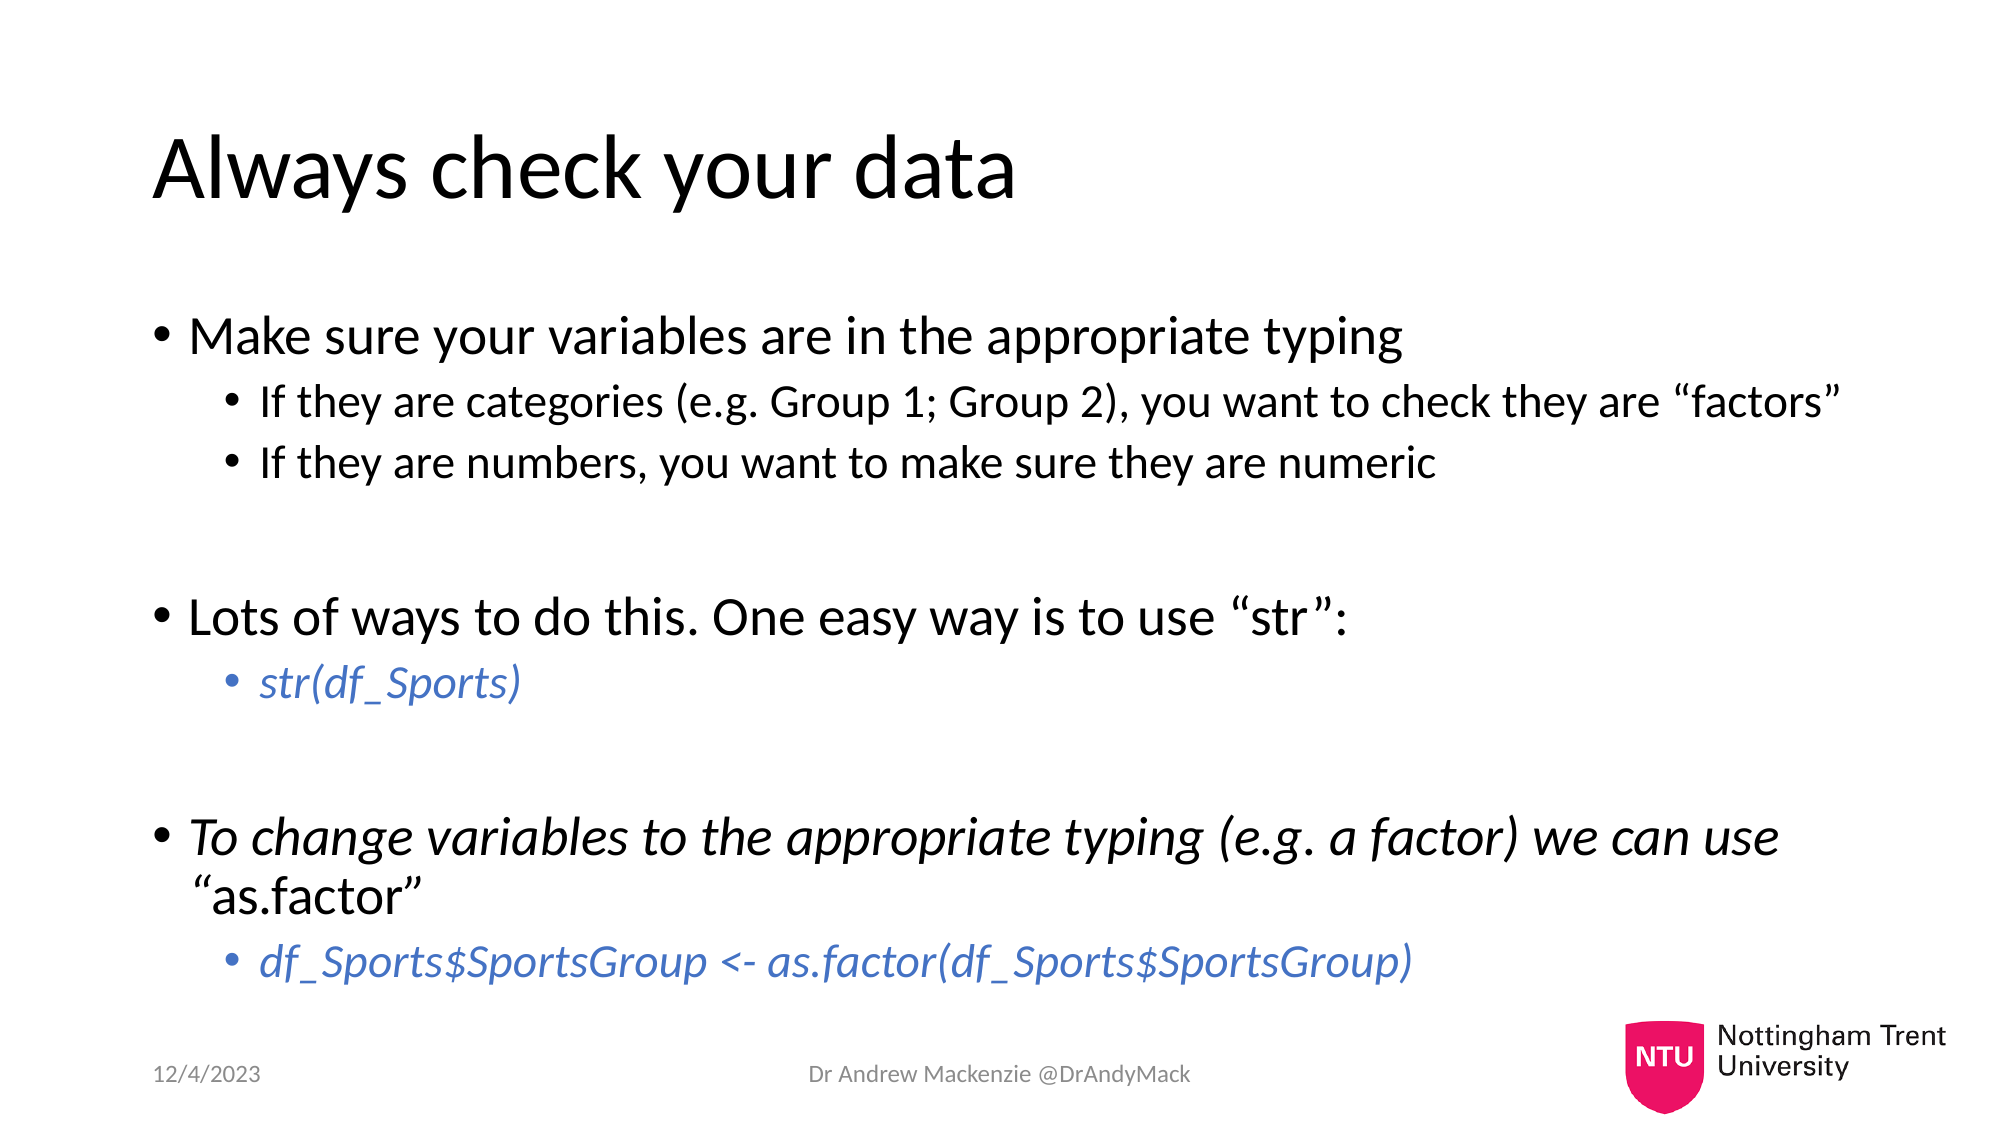

# Always check your data
Make sure your variables are in the appropriate typing
If they are categories (e.g. Group 1; Group 2), you want to check they are “factors”
If they are numbers, you want to make sure they are numeric

Lots of ways to do this. One easy way is to use “str”:
str(df_Sports)

To change variables to the appropriate typing (e.g. a factor) we can use “as.factor”
df_Sports$SportsGroup <- as.factor(df_Sports$SportsGroup)
12/4/2023
Dr Andrew Mackenzie @DrAndyMack